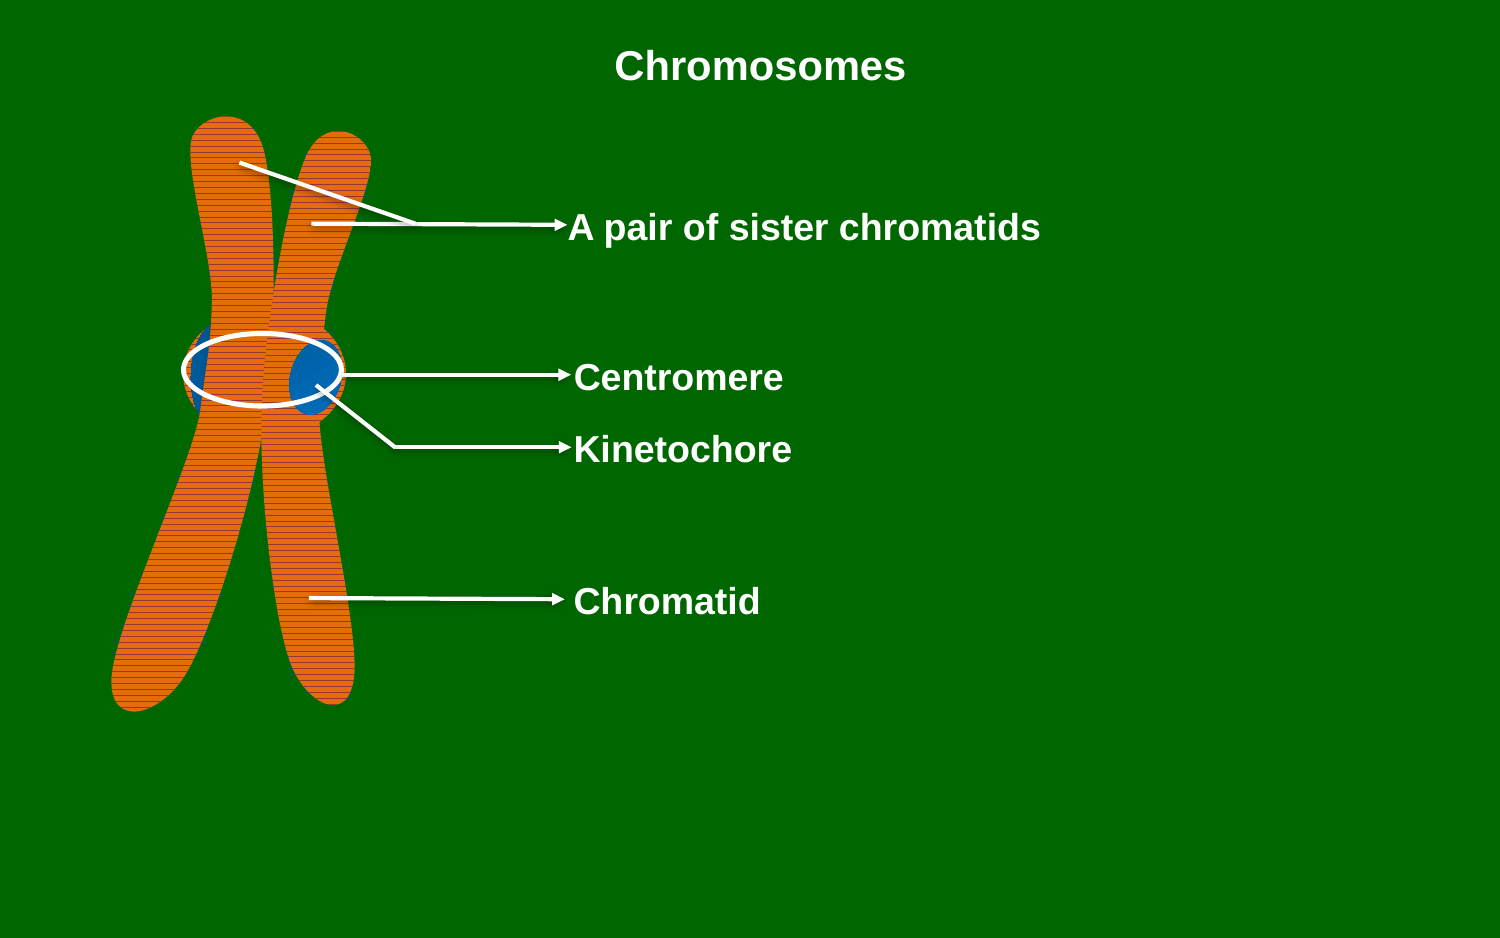

Chromosomes

A pair of sister chromatids

Centromere
Kinetochore
 Chromatid